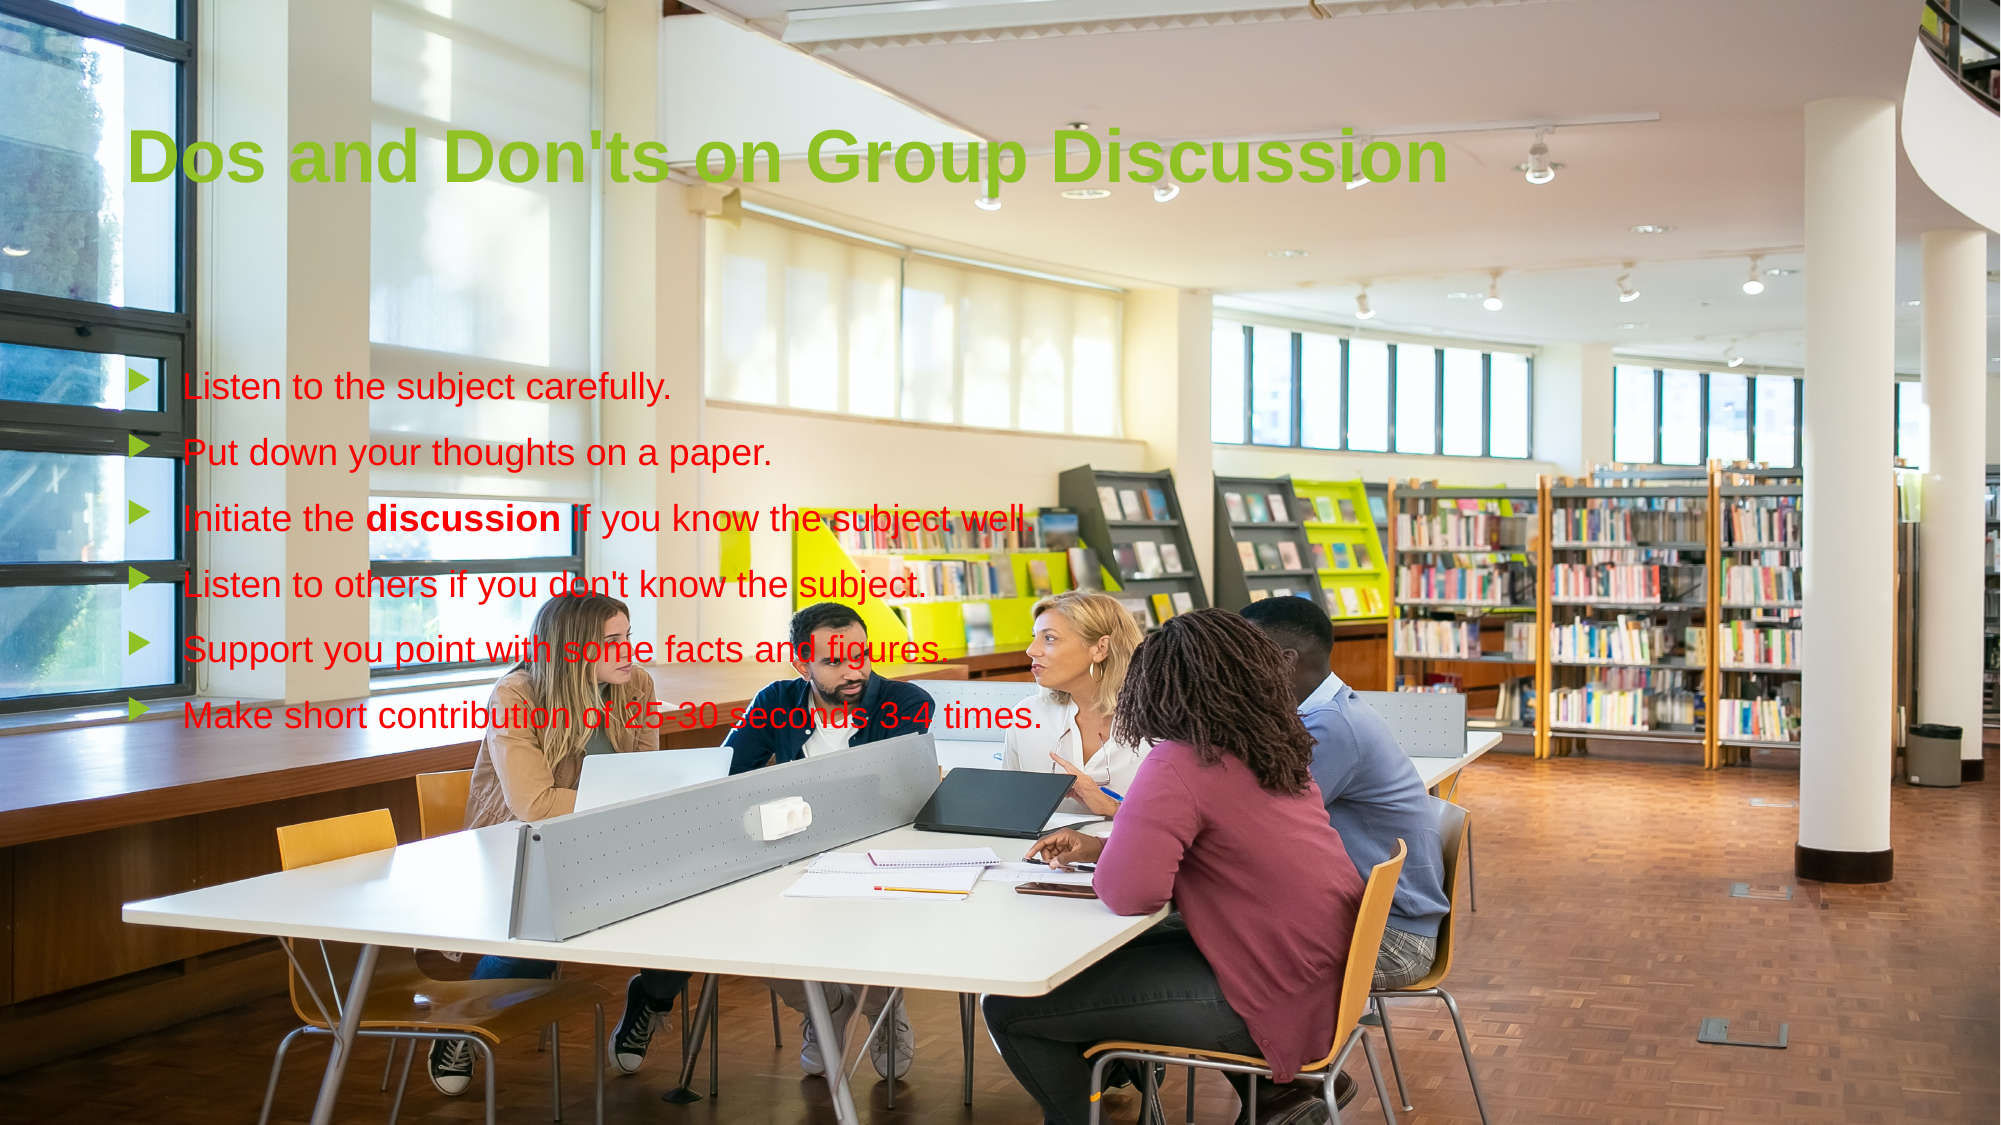

# Dos and Don'ts on Group Discussion
Listen to the subject carefully.
Put down your thoughts on a paper.
Initiate the discussion if you know the subject well.
Listen to others if you don't know the subject.
Support you point with some facts and figures.
Make short contribution of 25-30 seconds 3-4 times.